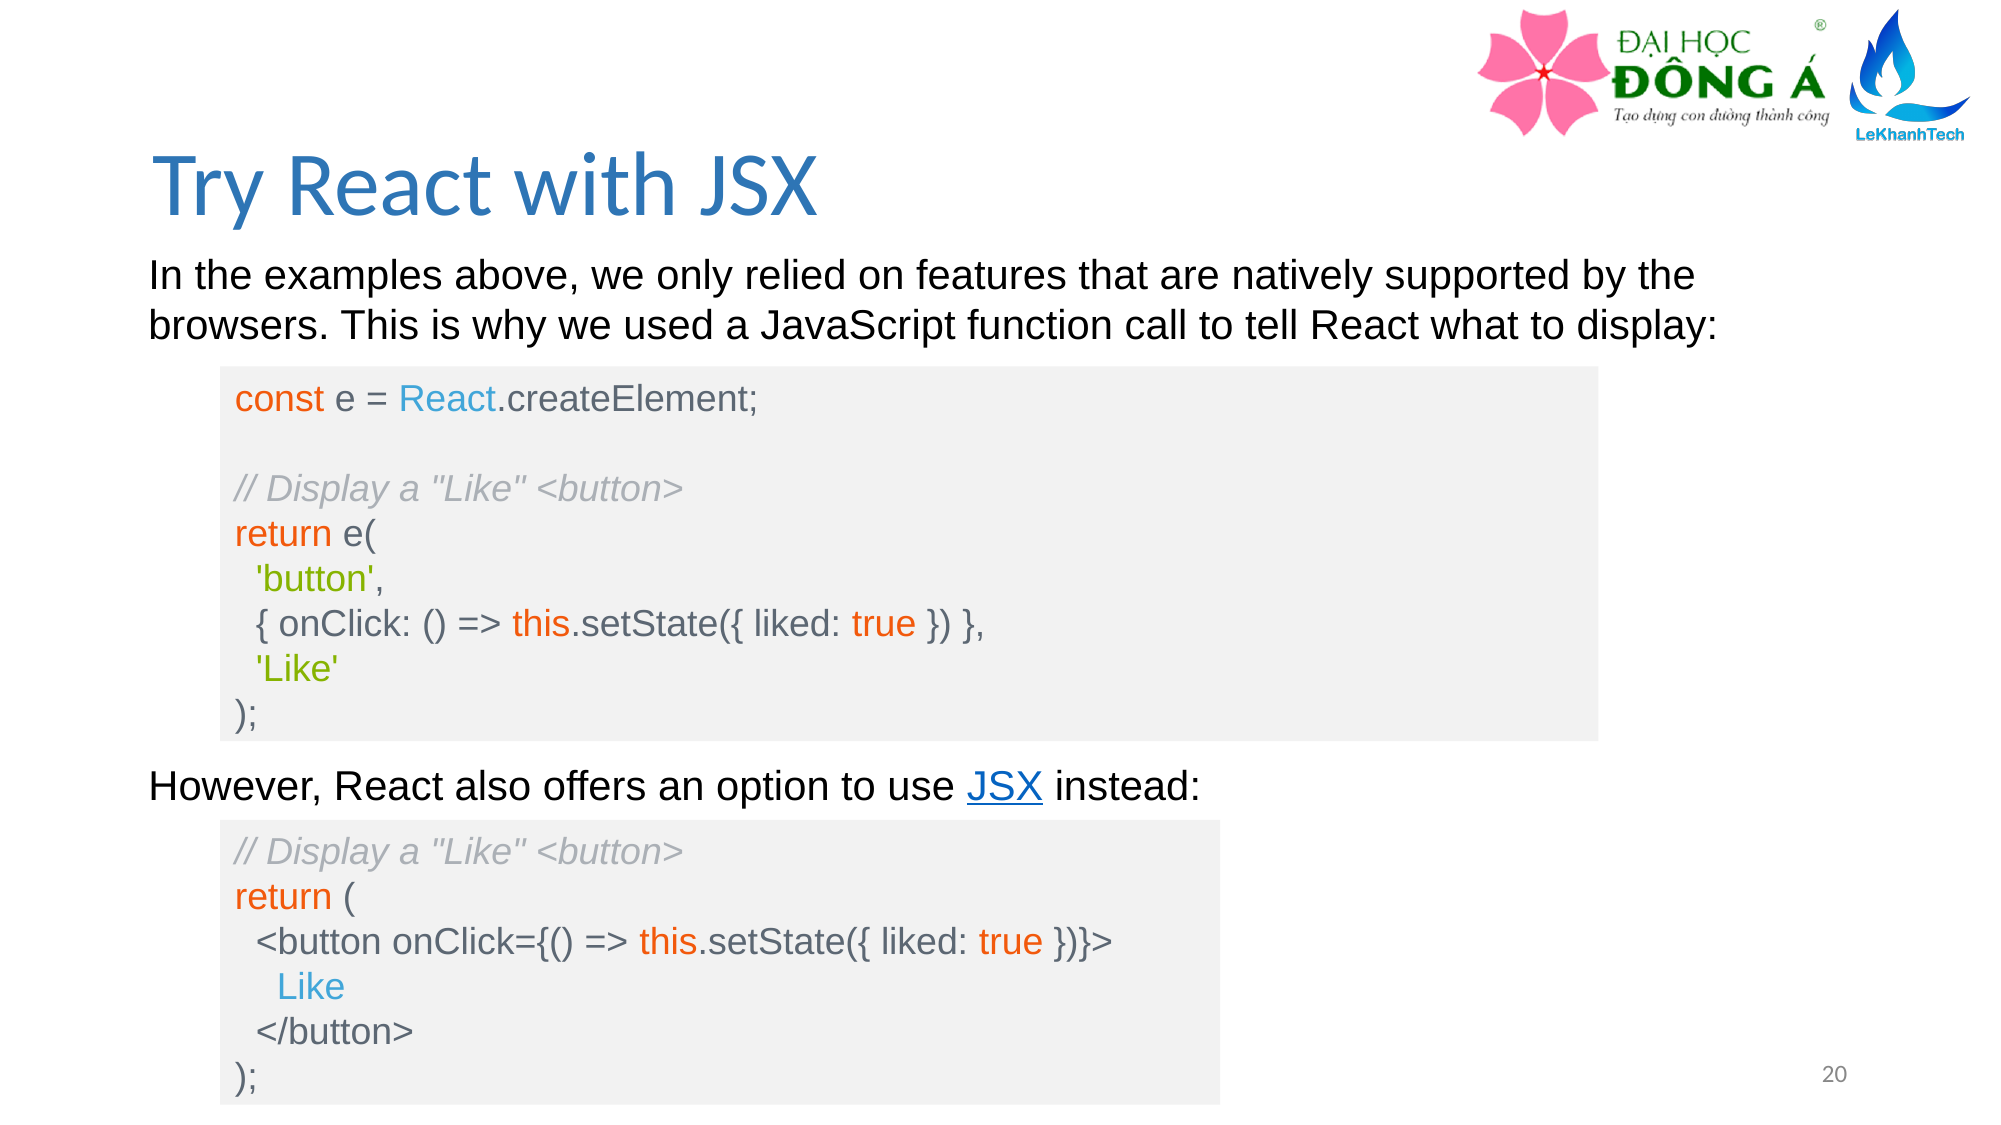

# Try React with JSX
In the examples above, we only relied on features that are natively supported by the browsers. This is why we used a JavaScript function call to tell React what to display:
const e = React.createElement;
// Display a "Like" <button>
return e(
  'button',
  { onClick: () => this.setState({ liked: true }) },
  'Like'
);
However, React also offers an option to use JSX instead:
// Display a "Like" <button>
return (
  <button onClick={() => this.setState({ liked: true })}>
    Like
  </button>
);
20